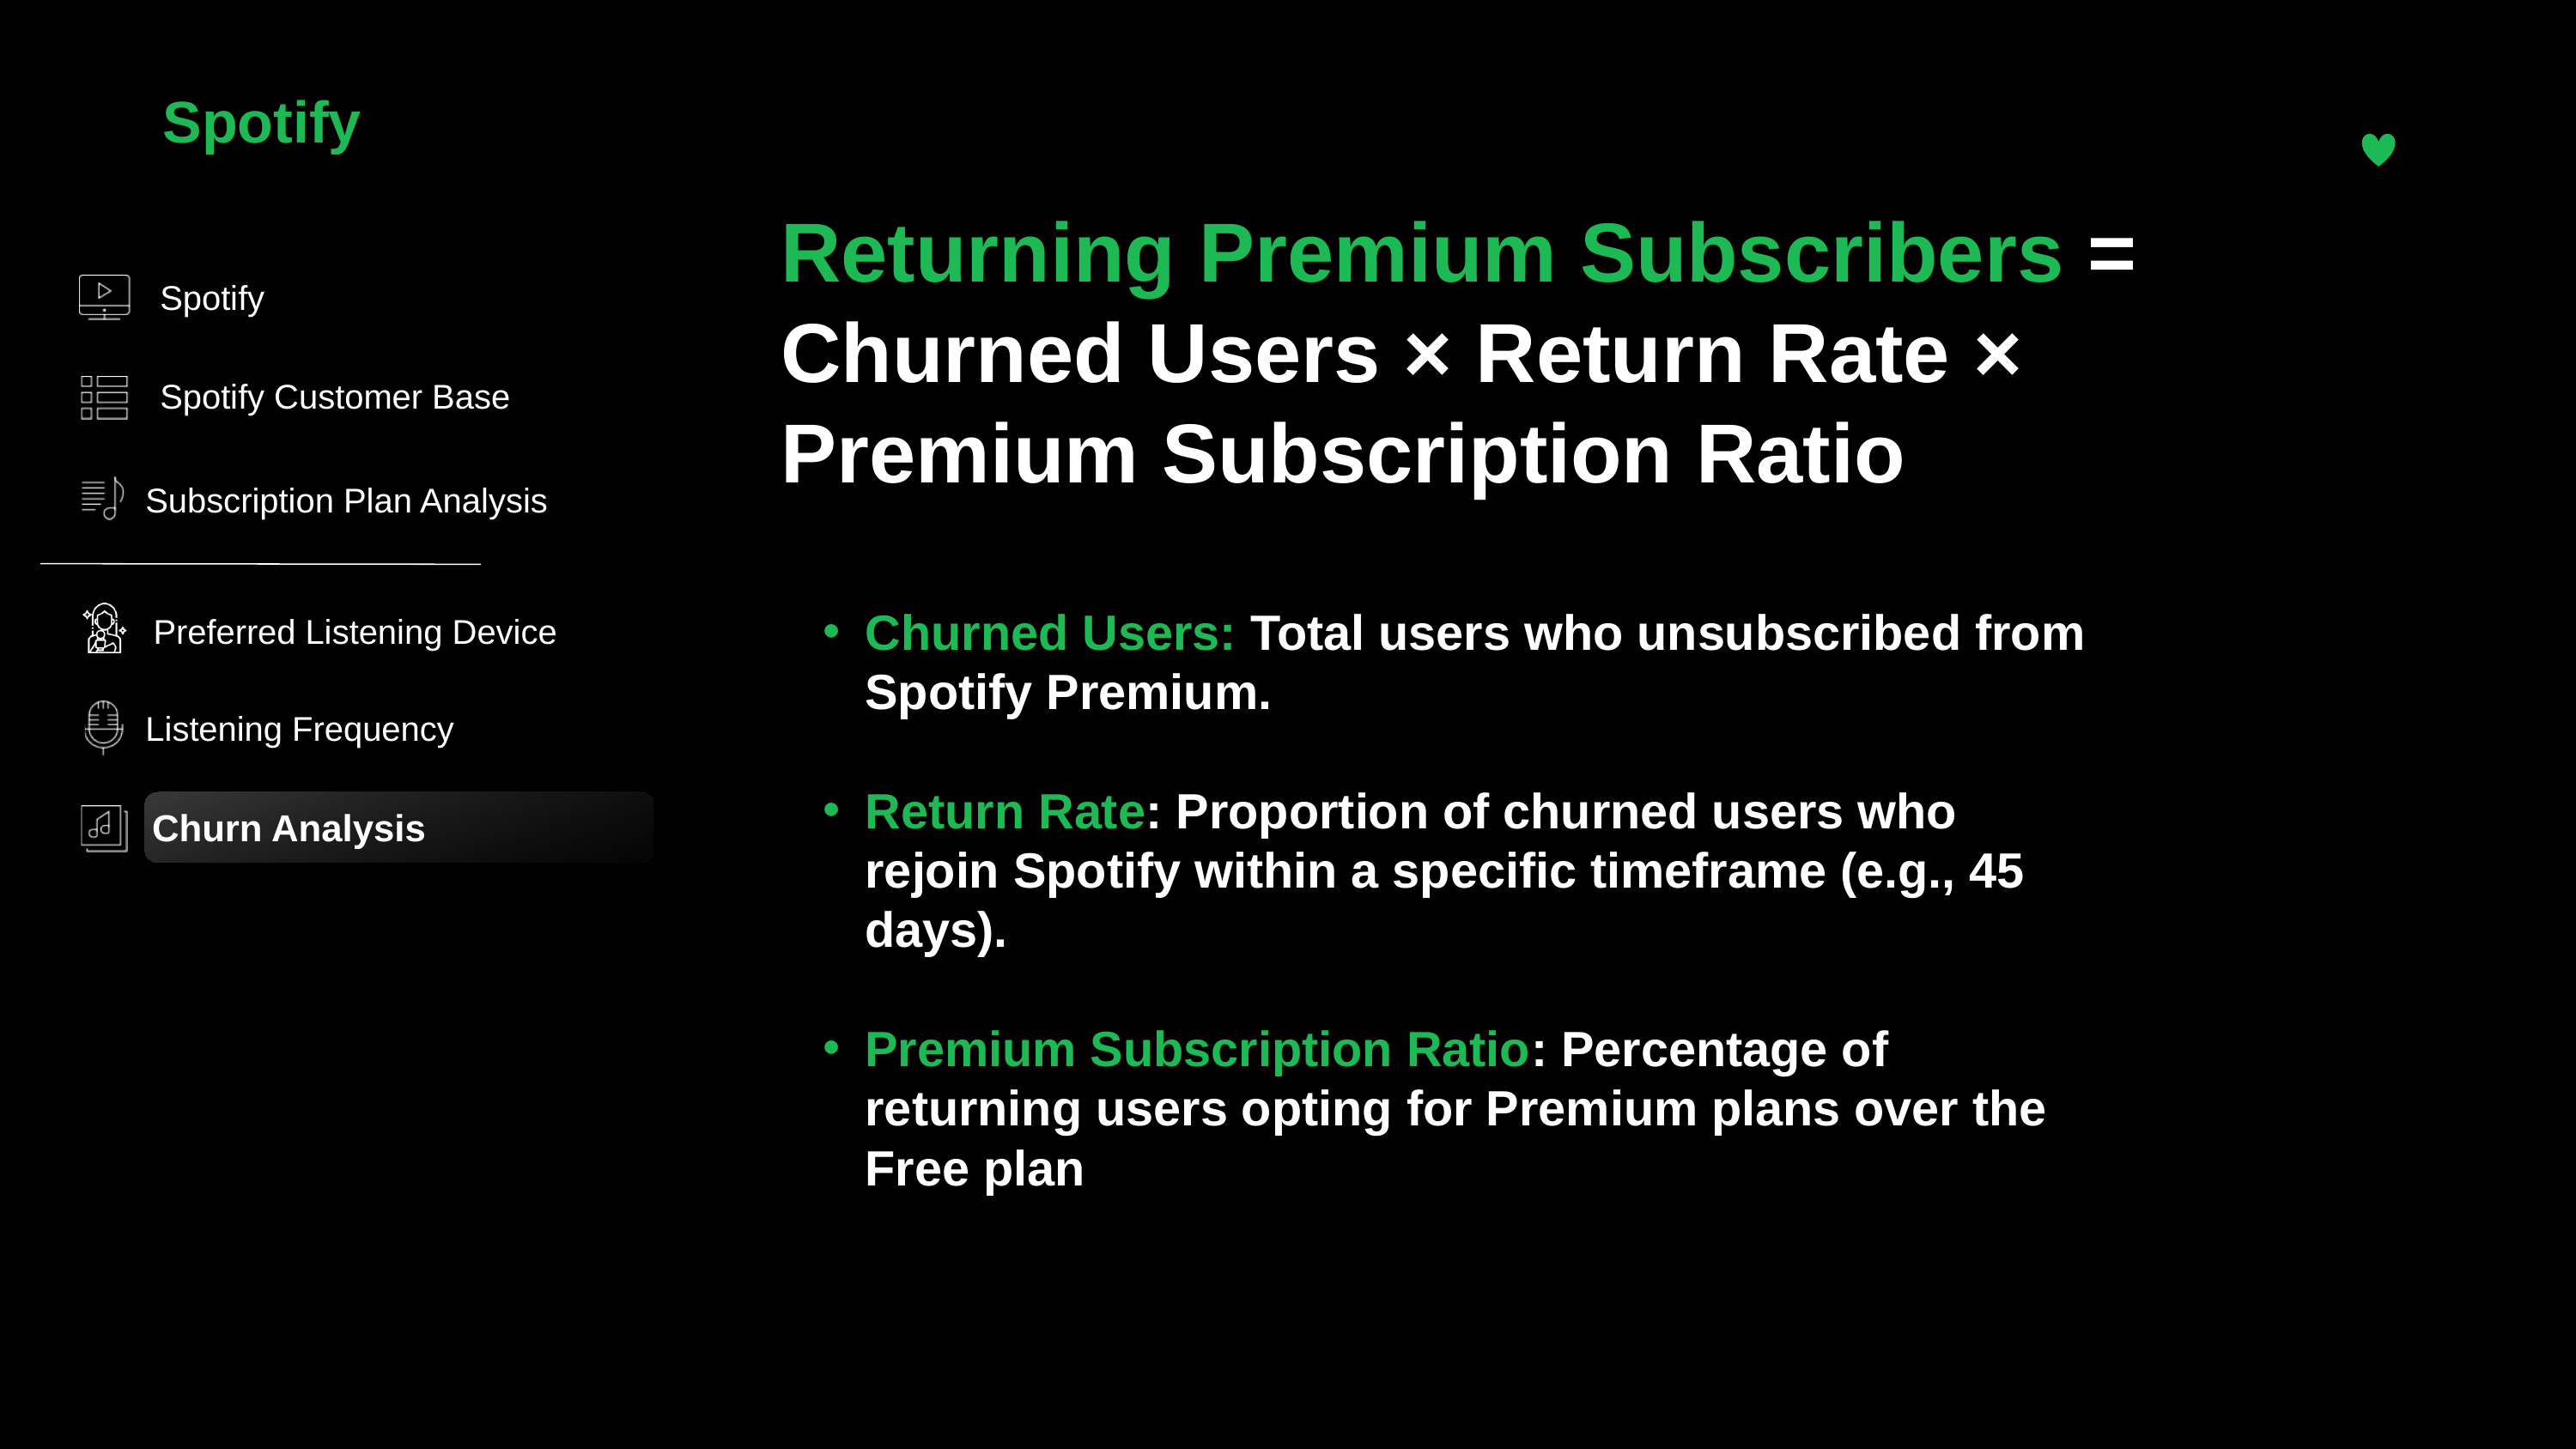

Spotify

Returning Premium Subscribers =
Churned Users × Return Rate ×
Premium Subscription Ratio

Spotify
Spotify Customer Base

Subscription Plan Analysis

Churned Users: Total users who unsubscribed from Spotify Premium.

Return Rate: Proportion of churned users who rejoin Spotify within a specific timeframe (e.g., 45 days).

Premium Subscription Ratio: Percentage of returning users opting for Premium plans over the Free plan

Preferred Listening Device

Listening Frequency

Churn Analysis